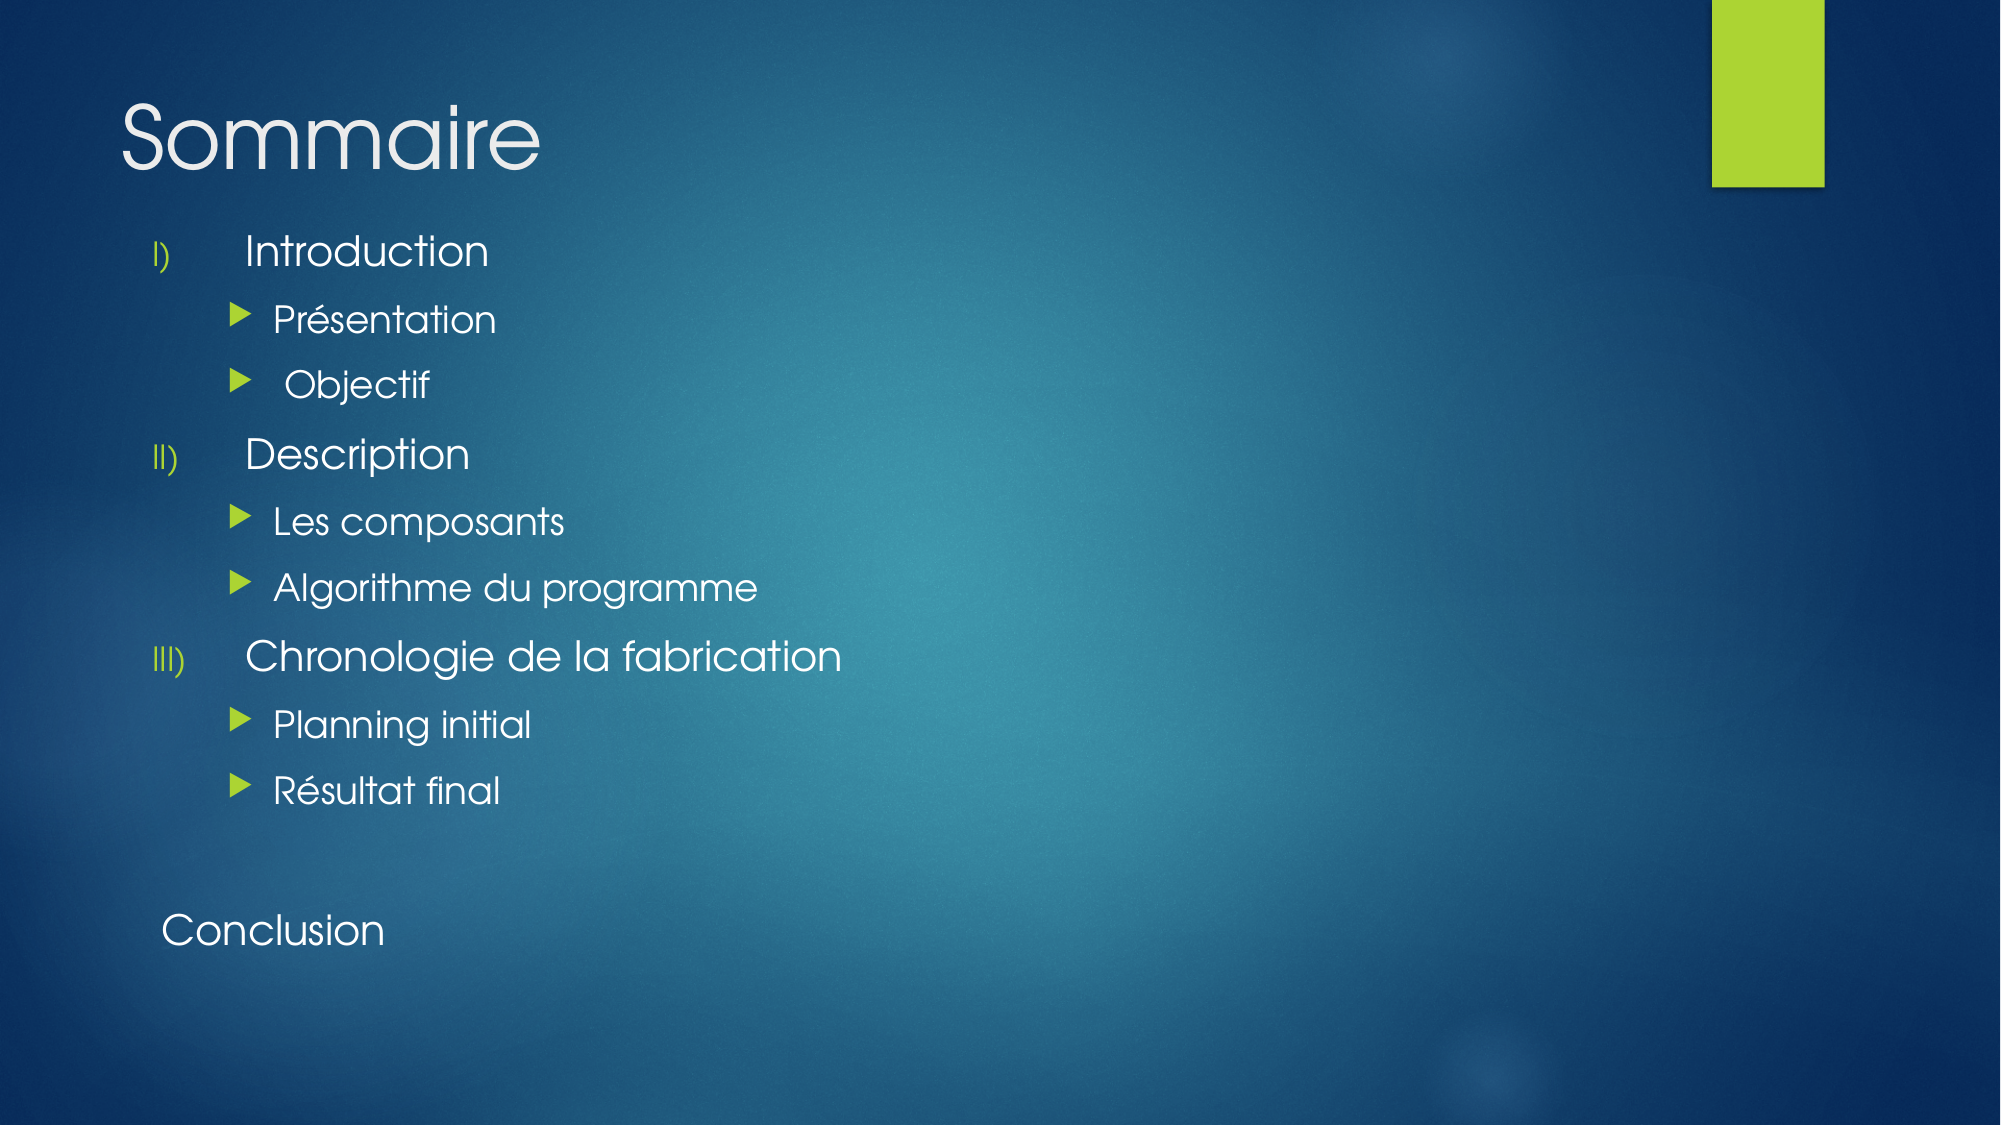

# Sommaire
Introduction
Présentation
 Objectif
Description
Les composants
Algorithme du programme
Chronologie de la fabrication
Planning initial
Résultat final

Conclusion